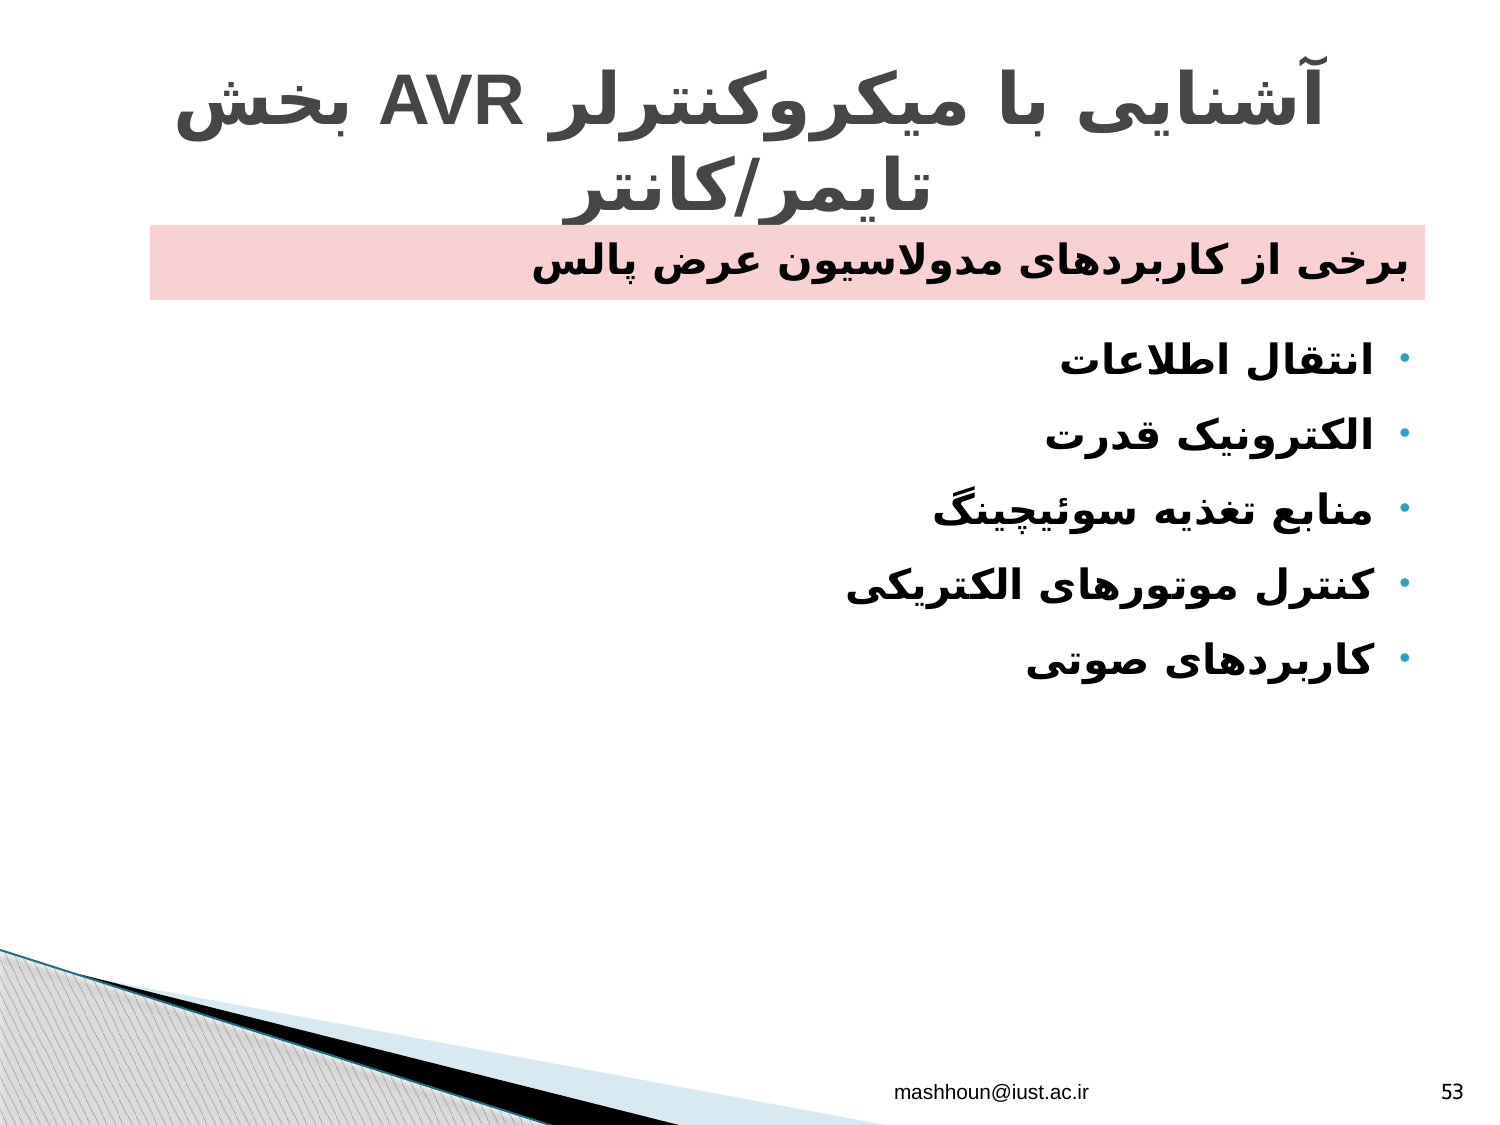

# آشنایی با میکروکنترلر AVR بخش تایمر/کانتر
برخی از کاربردهای مدولاسیون عرض پالس

انتقال اطلاعات
الکترونیک قدرت
منابع تغذیه سوئیچینگ
کنترل موتورهای الکتریکی
کاربردهای صوتی

mashhoun@iust.ac.ir
53